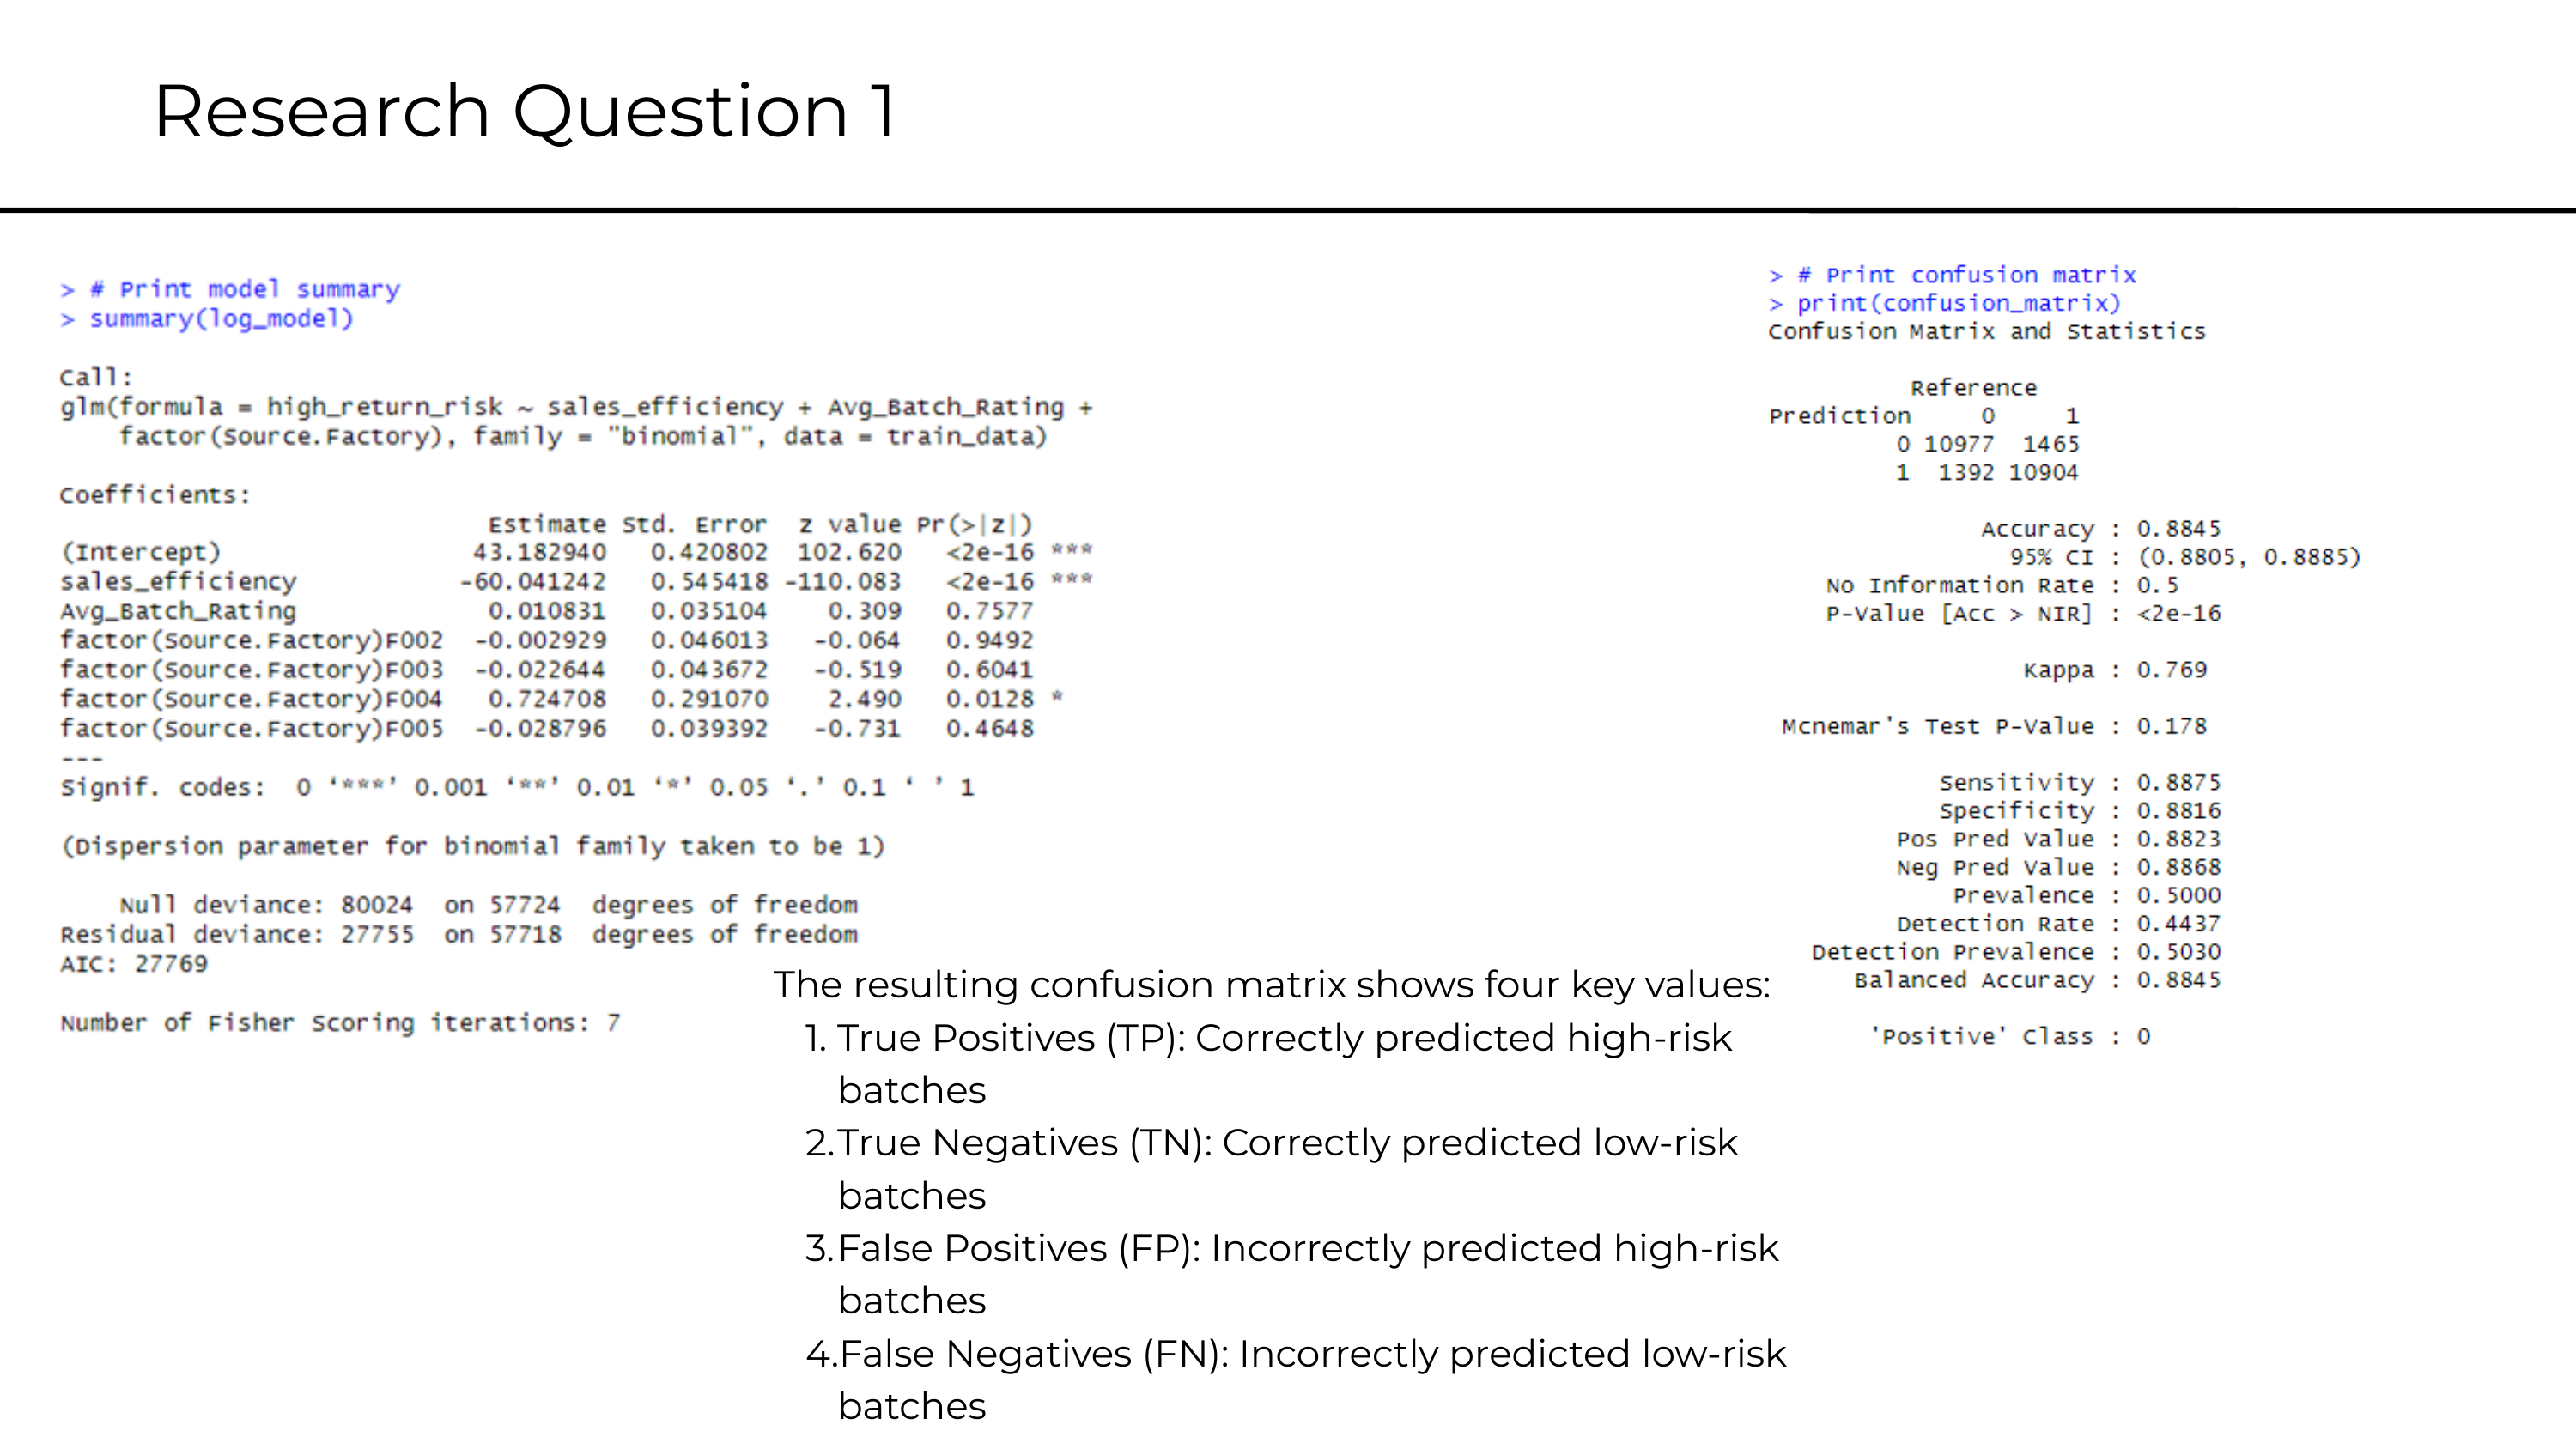

Research Question 1

The resulting confusion matrix shows four key values:
True Positives (TP): Correctly predicted high-risk batches
True Negatives (TN): Correctly predicted low-risk batches
False Positives (FP): Incorrectly predicted high-risk batches
False Negatives (FN): Incorrectly predicted low-risk batches